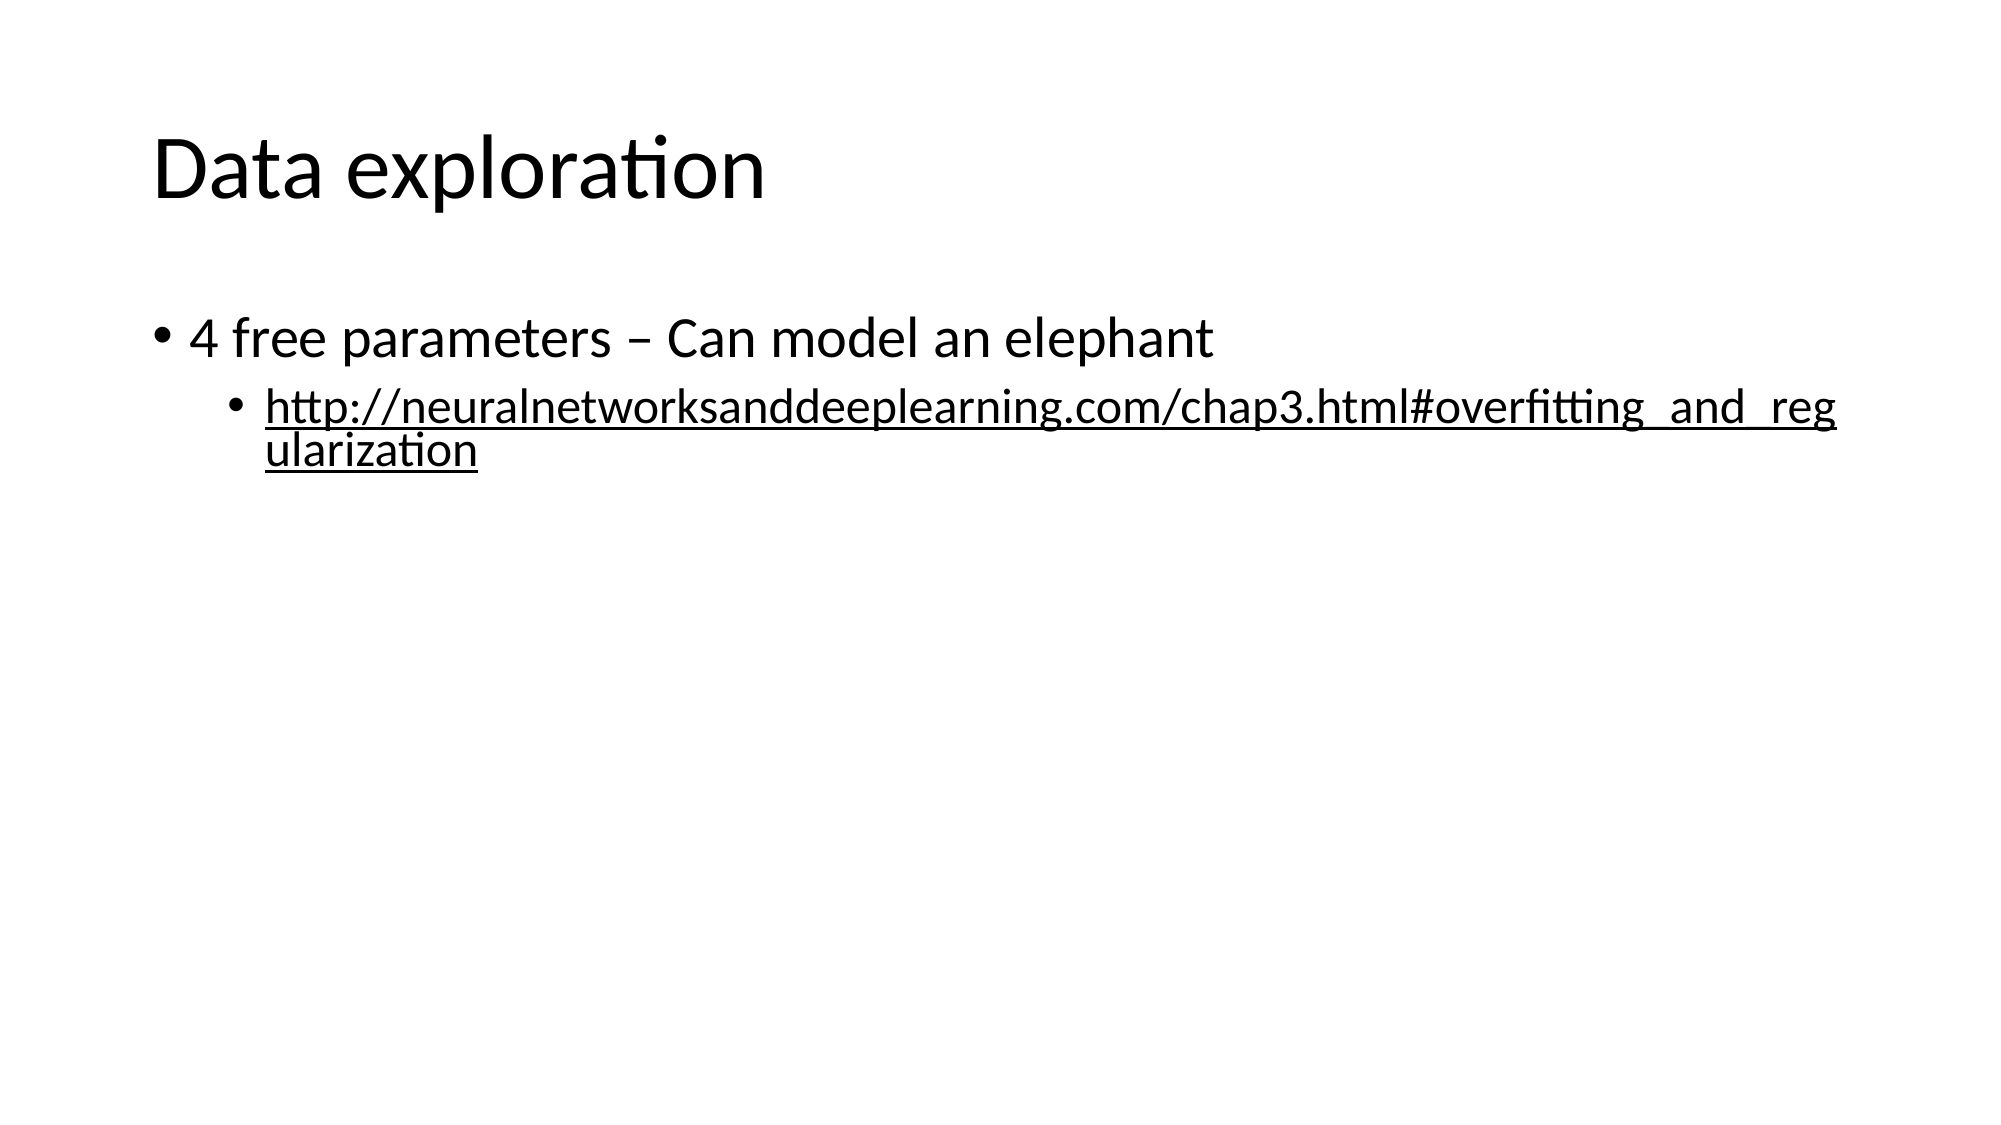

# Data exploration
4 free parameters – Can model an elephant
http://neuralnetworksanddeeplearning.com/chap3.html#overfitting_and_regularization